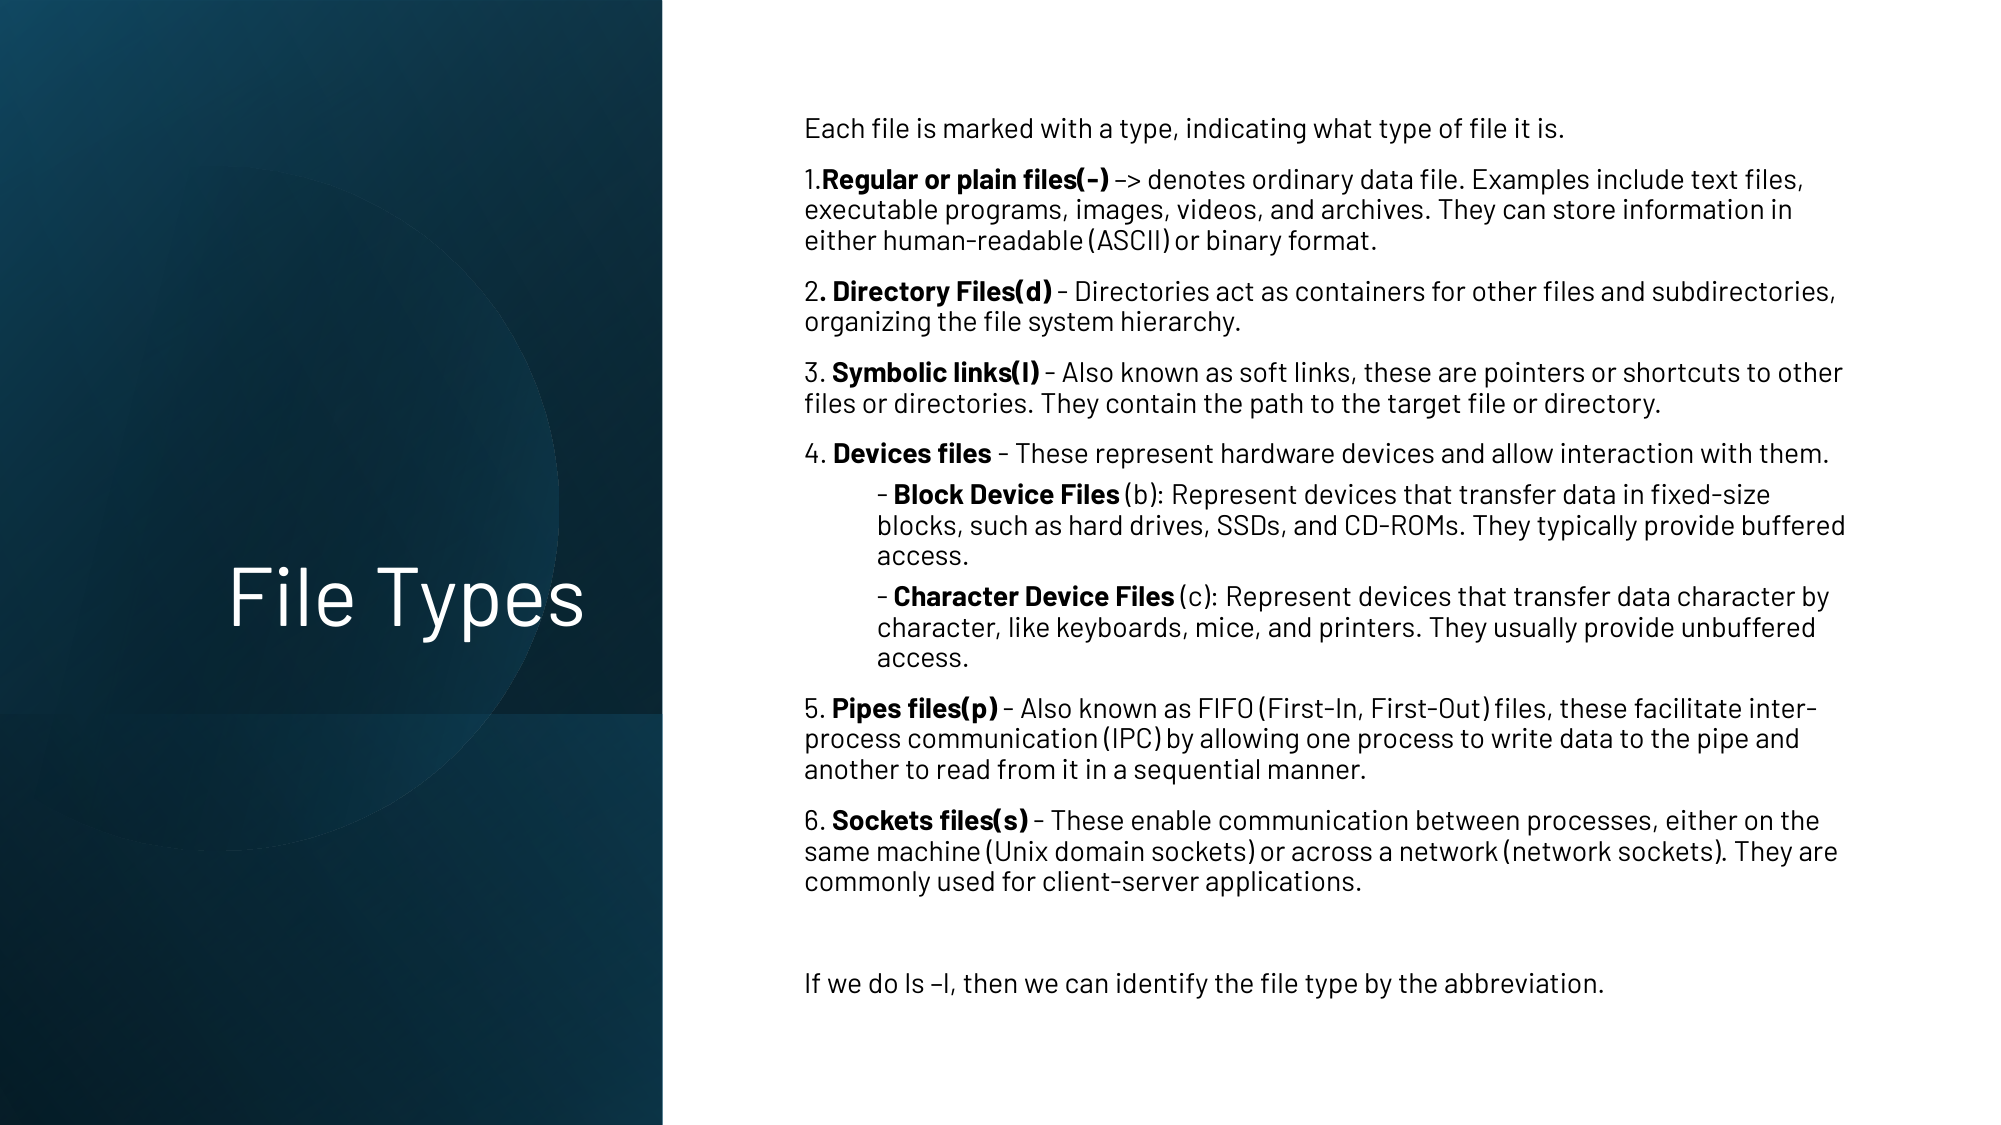

# File Types
Each file is marked with a type, indicating what type of file it is.
1.Regular or plain files(-) –> denotes ordinary data file. Examples include text files, executable programs, images, videos, and archives. They can store information in either human-readable (ASCII) or binary format.
2. Directory Files(d) - Directories act as containers for other files and subdirectories, organizing the file system hierarchy.
3. Symbolic links(l) - Also known as soft links, these are pointers or shortcuts to other files or directories. They contain the path to the target file or directory.
4. Devices files - These represent hardware devices and allow interaction with them.
- Block Device Files (b): Represent devices that transfer data in fixed-size blocks, such as hard drives, SSDs, and CD-ROMs. They typically provide buffered access.
- Character Device Files (c): Represent devices that transfer data character by character, like keyboards, mice, and printers. They usually provide unbuffered access.
5. Pipes files(p) - Also known as FIFO (First-In, First-Out) files, these facilitate inter-process communication (IPC) by allowing one process to write data to the pipe and another to read from it in a sequential manner.
6. Sockets files(s) - These enable communication between processes, either on the same machine (Unix domain sockets) or across a network (network sockets). They are commonly used for client-server applications.

If we do ls –l, then we can identify the file type by the abbreviation.